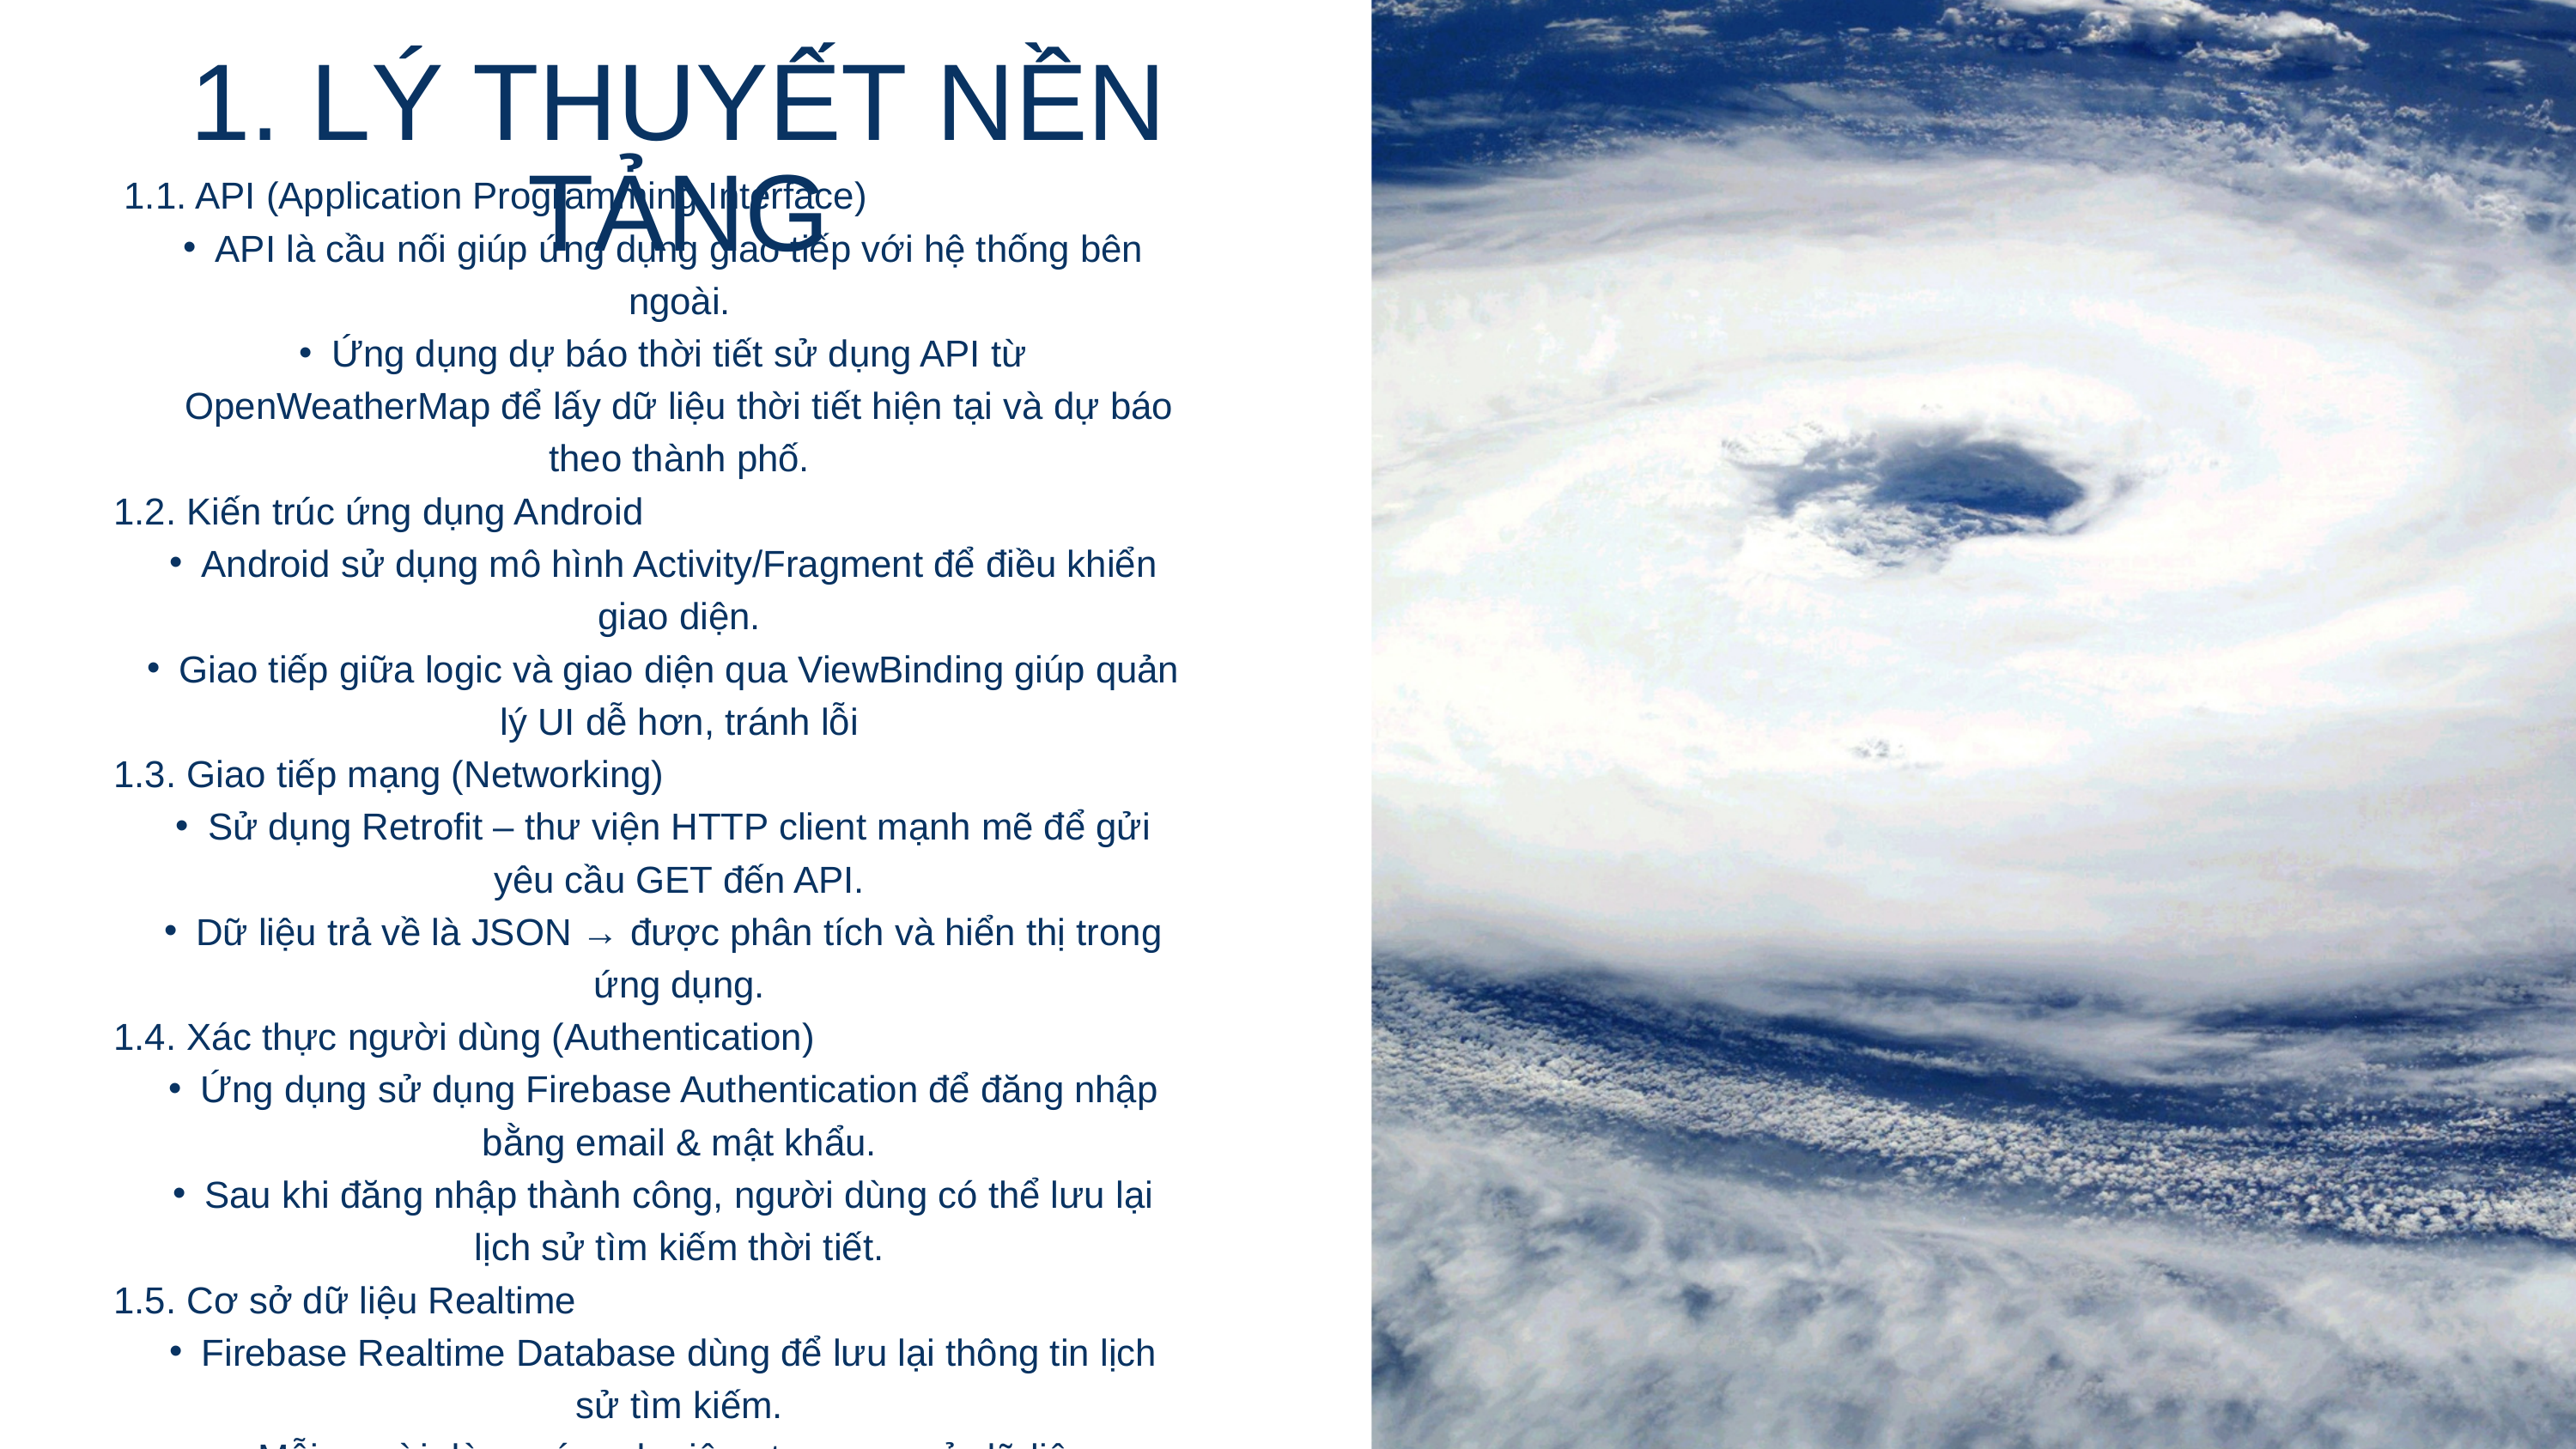

1. LÝ THUYẾT NỀN TẢNG
 1.1. API (Application Programming Interface)
API là cầu nối giúp ứng dụng giao tiếp với hệ thống bên ngoài.
Ứng dụng dự báo thời tiết sử dụng API từ OpenWeatherMap để lấy dữ liệu thời tiết hiện tại và dự báo theo thành phố.
1.2. Kiến trúc ứng dụng Android
Android sử dụng mô hình Activity/Fragment để điều khiển giao diện.
Giao tiếp giữa logic và giao diện qua ViewBinding giúp quản lý UI dễ hơn, tránh lỗi
1.3. Giao tiếp mạng (Networking)
Sử dụng Retrofit – thư viện HTTP client mạnh mẽ để gửi yêu cầu GET đến API.
Dữ liệu trả về là JSON → được phân tích và hiển thị trong ứng dụng.
1.4. Xác thực người dùng (Authentication)
Ứng dụng sử dụng Firebase Authentication để đăng nhập bằng email & mật khẩu.
Sau khi đăng nhập thành công, người dùng có thể lưu lại lịch sử tìm kiếm thời tiết.
1.5. Cơ sở dữ liệu Realtime
Firebase Realtime Database dùng để lưu lại thông tin lịch sử tìm kiếm.
Mỗi người dùng có node riêng trong cơ sở dữ liệu.